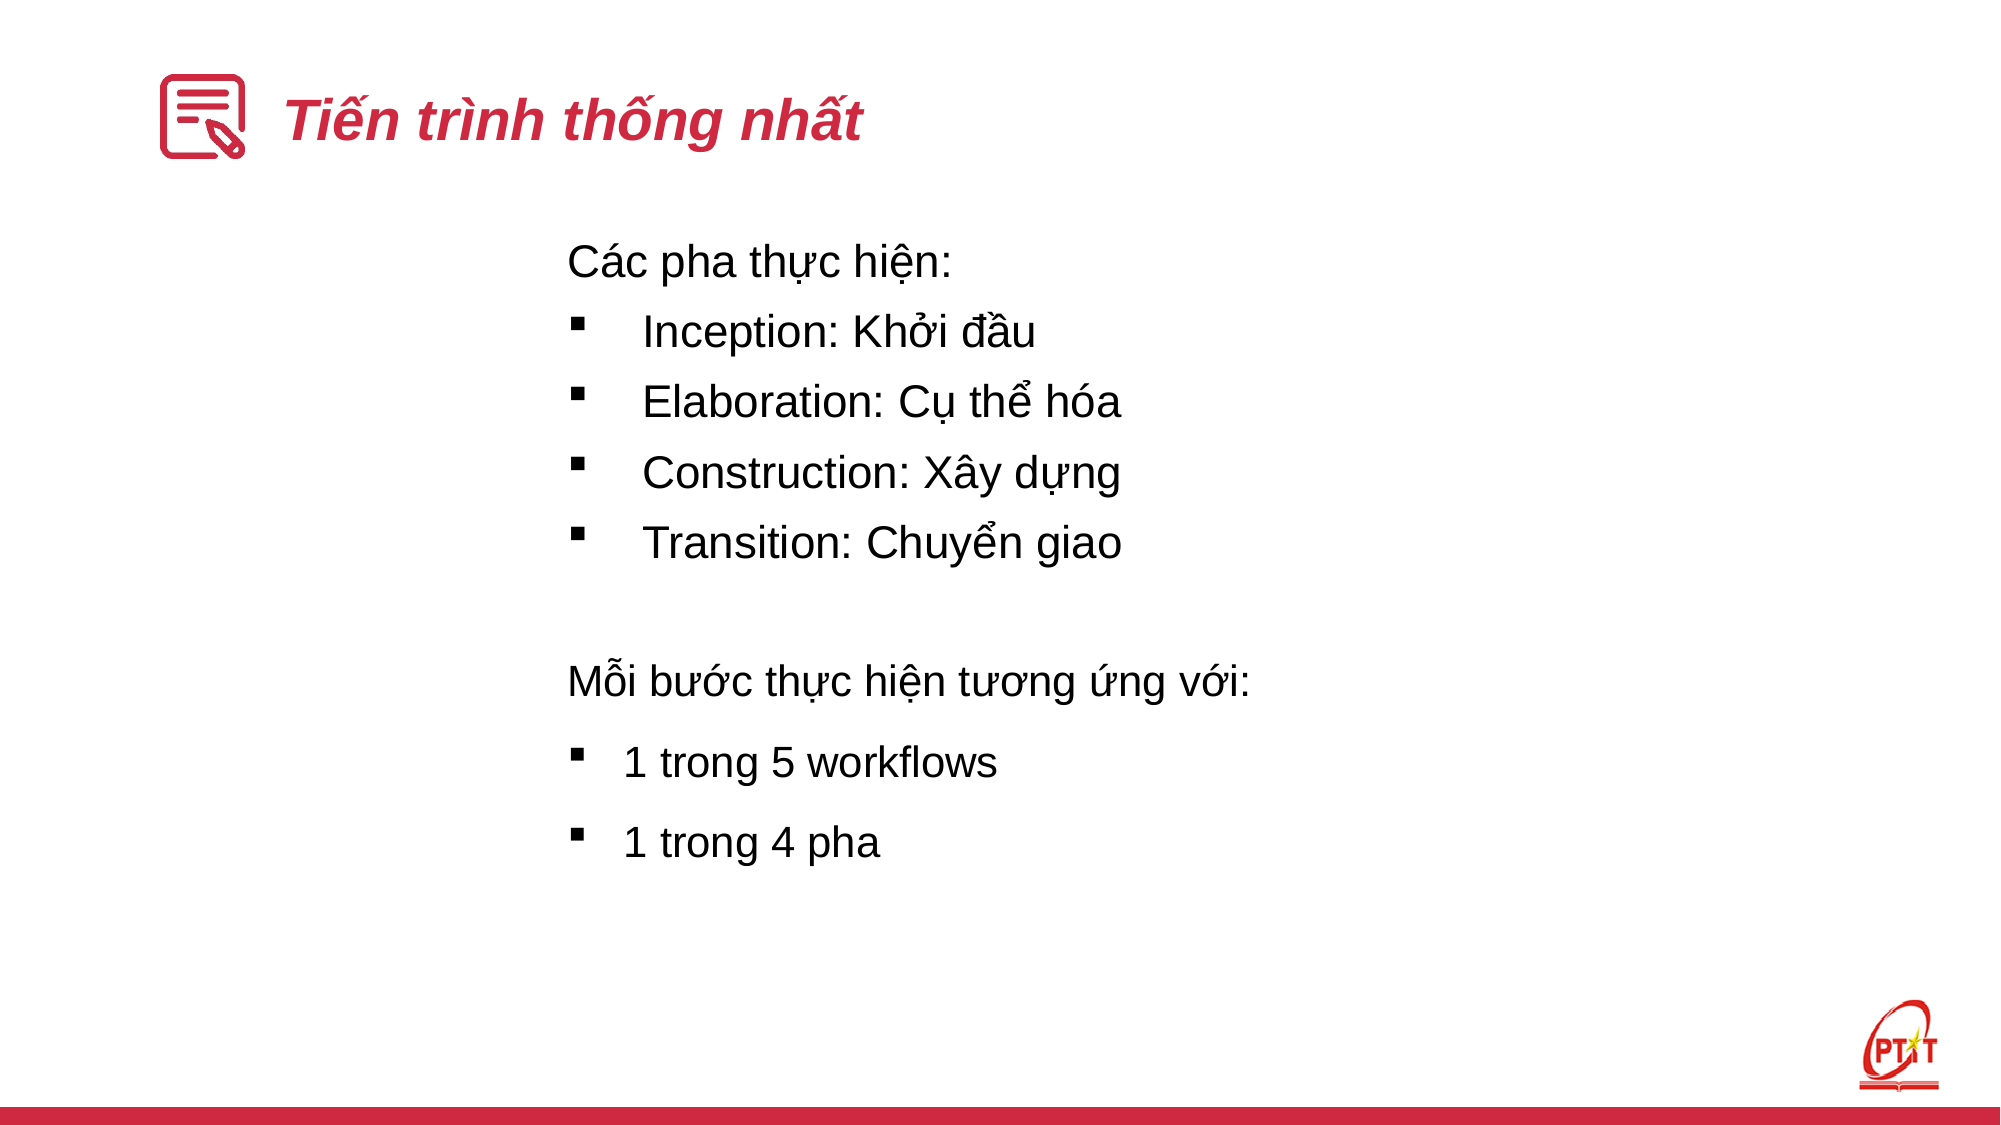

# Tiến trình thống nhất
Các pha thực hiện:
Inception: Khởi đầu
Elaboration: Cụ thể hóa
Construction: Xây dựng
Transition: Chuyển giao

Mỗi bước thực hiện tương ứng với:
1 trong 5 workflows
1 trong 4 pha